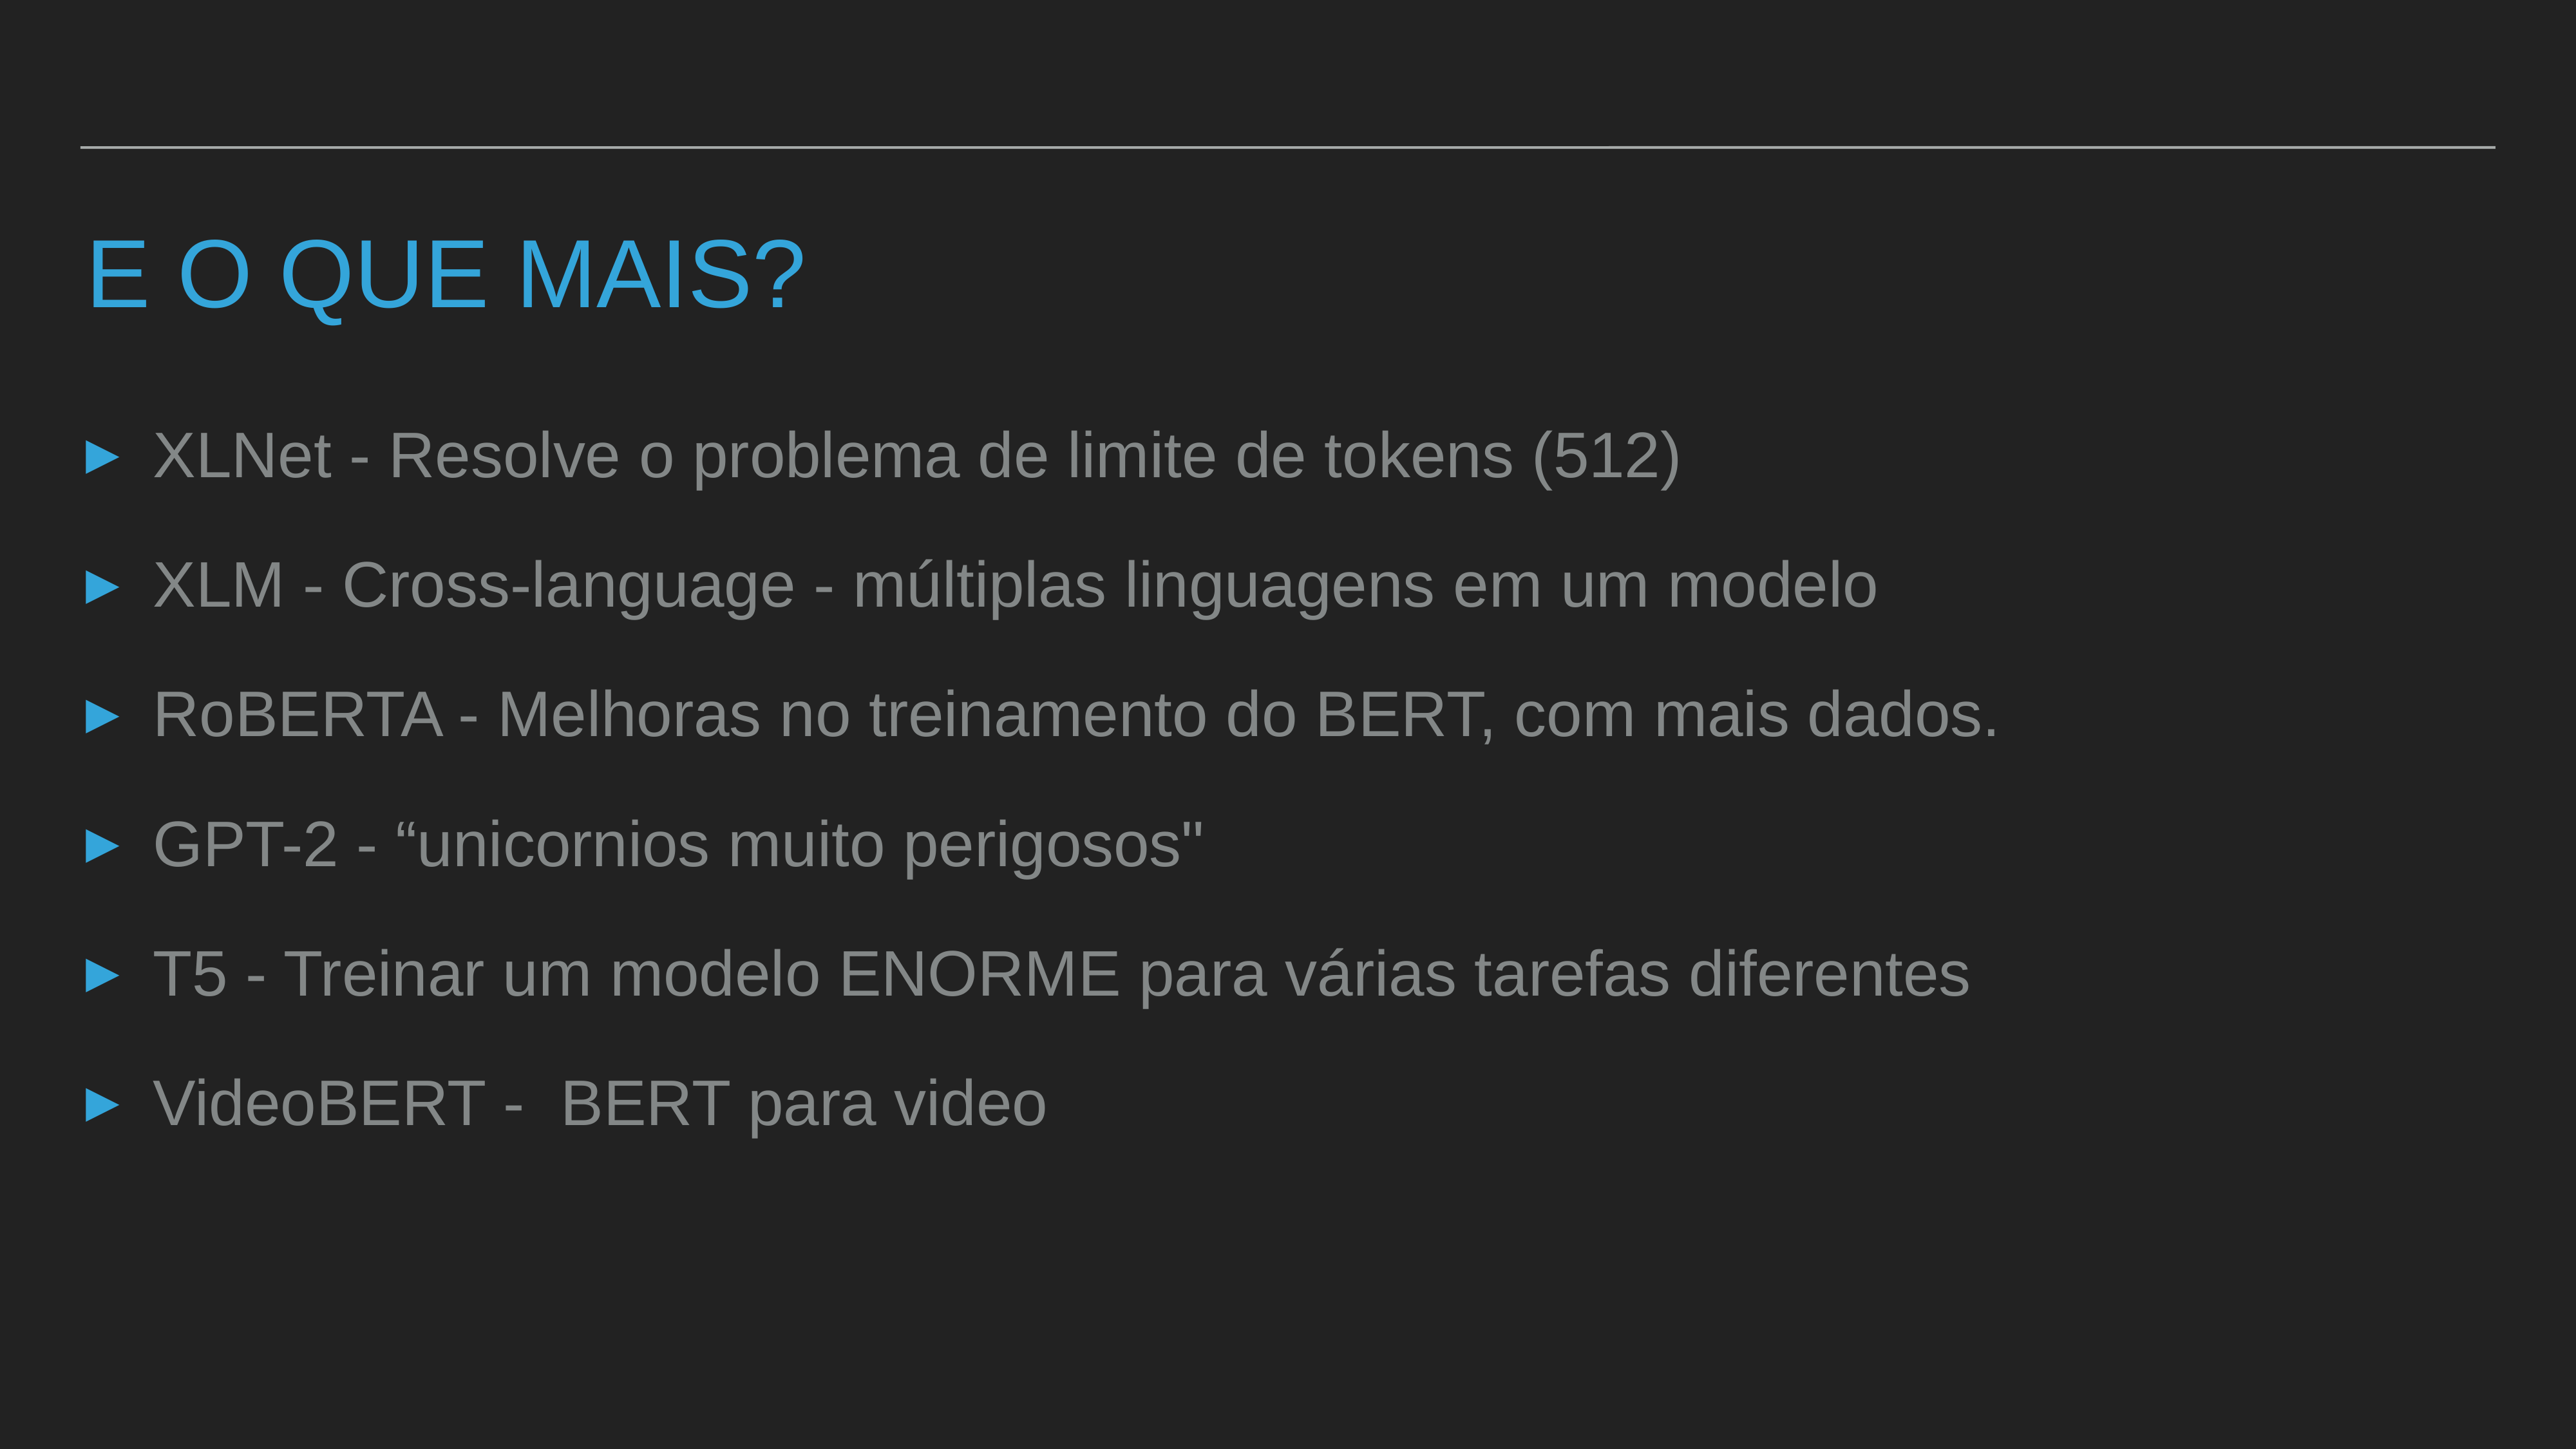

# E o que mais?
XLNet - Resolve o problema de limite de tokens (512)
XLM - Cross-language - múltiplas linguagens em um modelo
RoBERTA - Melhoras no treinamento do BERT, com mais dados.
GPT-2 - “unicornios muito perigosos"
T5 - Treinar um modelo ENORME para várias tarefas diferentes
VideoBERT -  BERT para video